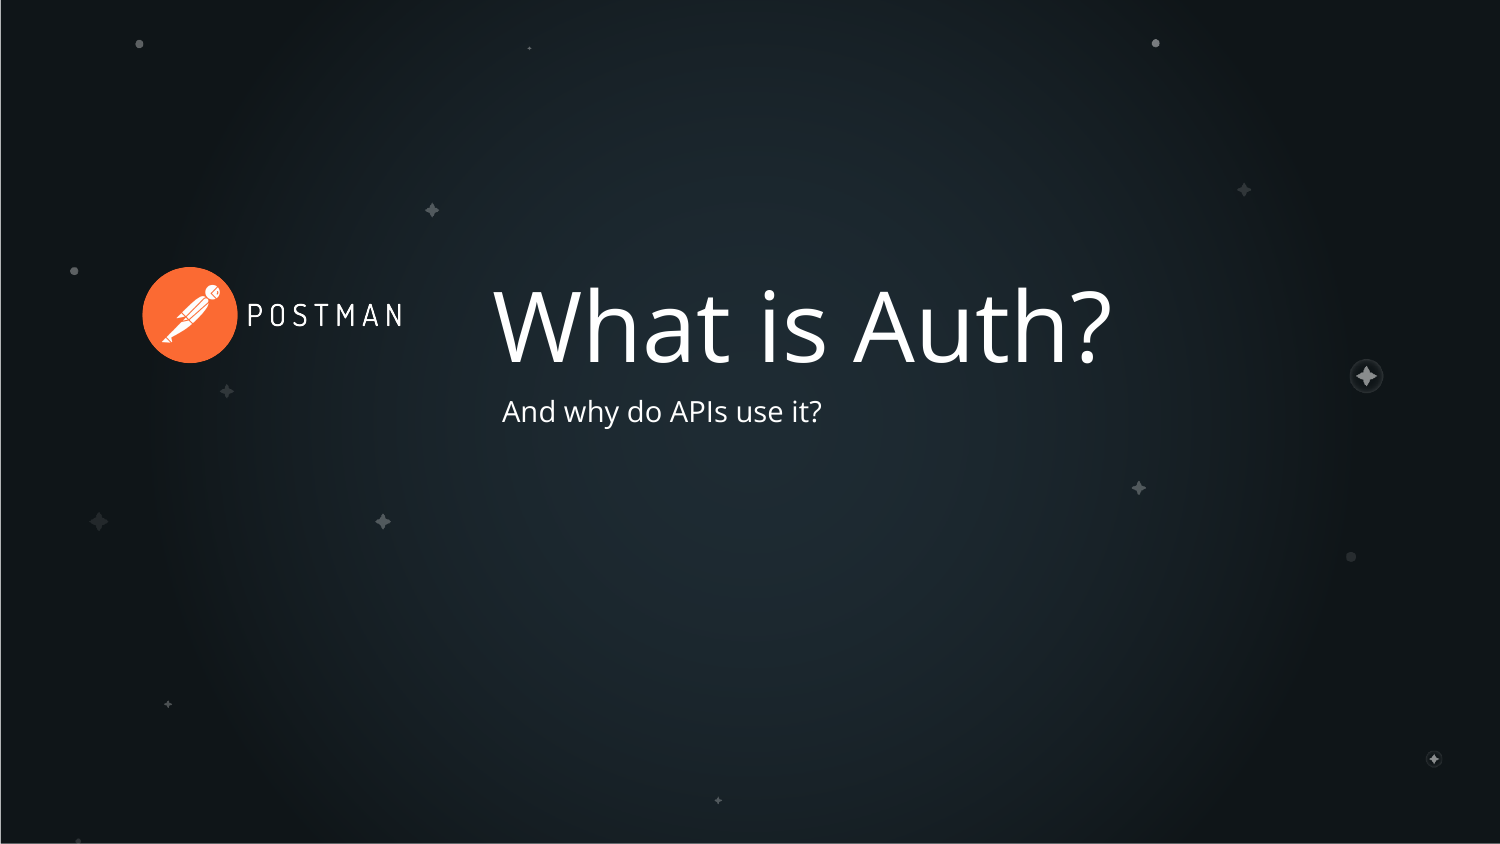

# What is Auth?
And why do APIs use it?